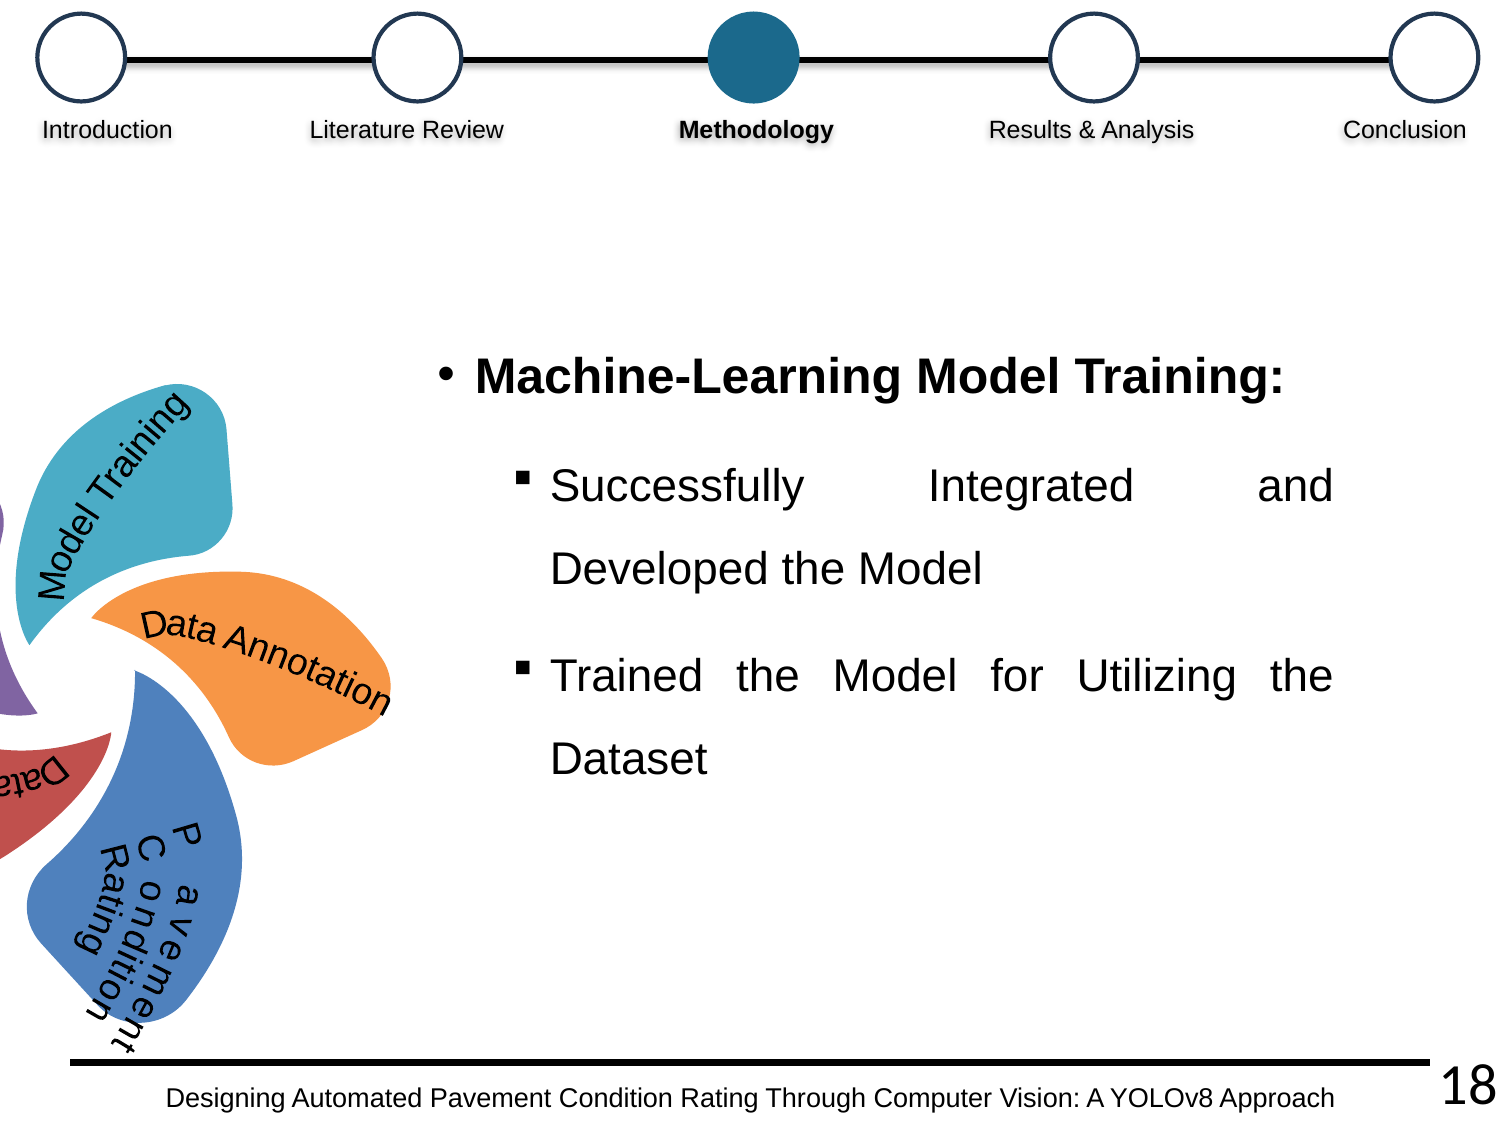

Introduction
Literature Review
Methodology
Results & Analysis
Conclusion
Precision Testing
Tested the Model on:
Images (JPEG)
Videos (MP4)
Compared the Results To Manual Calculations

Machine-Learning Model Training:
Successfully Integrated and Developed the Model
Trained the Model for Utilizing the Dataset

Data Collection

Model Testing
Model Training
Pavement
Condition
Rating
Data Annotation

05
18
School of Civil and Environmental Engineering (SCEE), National University of Sciences and Technology (NUST),  Islamabad, Pakistan
School of Civil and Environmental Engineering (SCEE), National University of Sciences and Technology (NUST),  Islamabad, Pakistan
Designing Automated Pavement Condition Rating Through Computer Vision: A YOLOv8 Approach